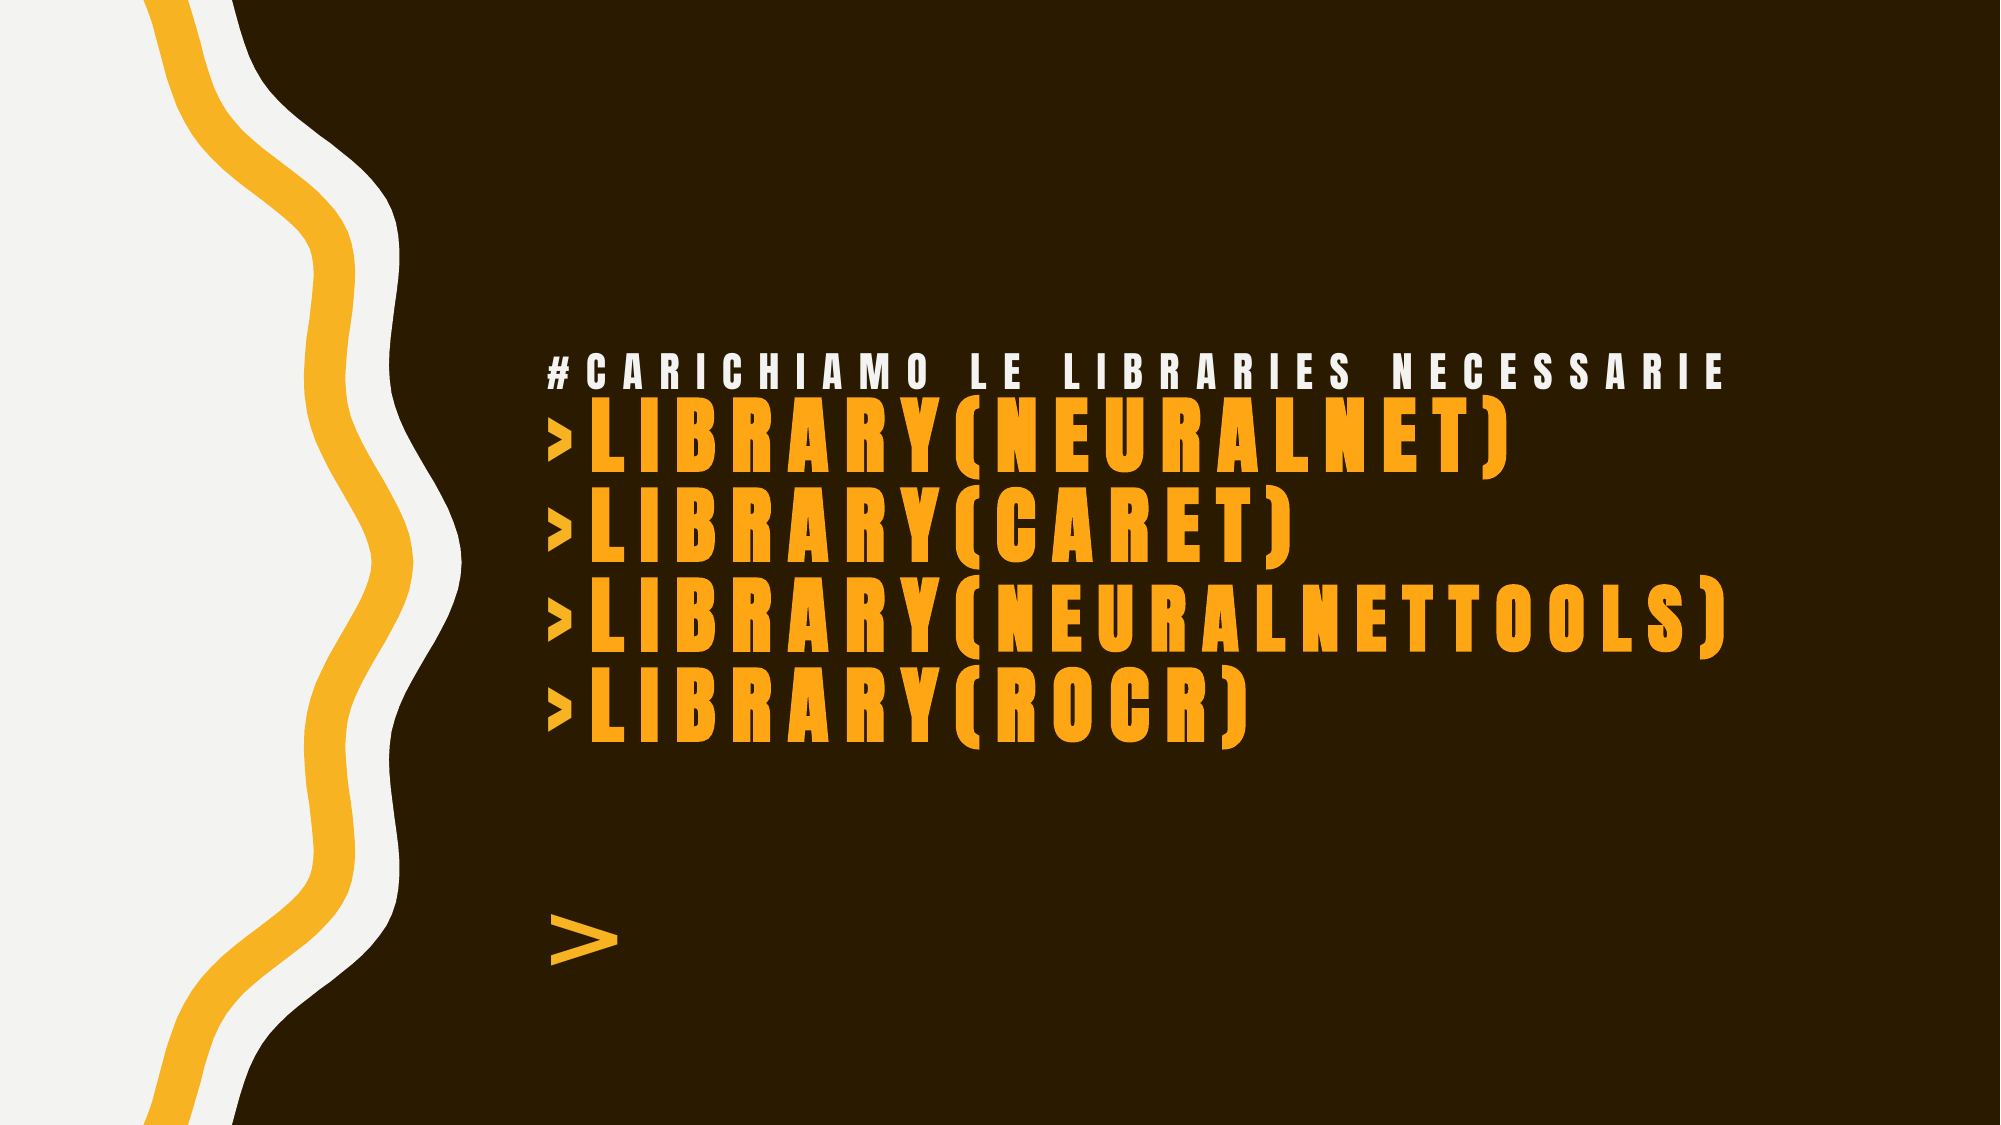

# #carichiamo le libraries necessarie >library(neuralnet) >library(caret) >library(NeuralNetTools) >library(ROCR)
>